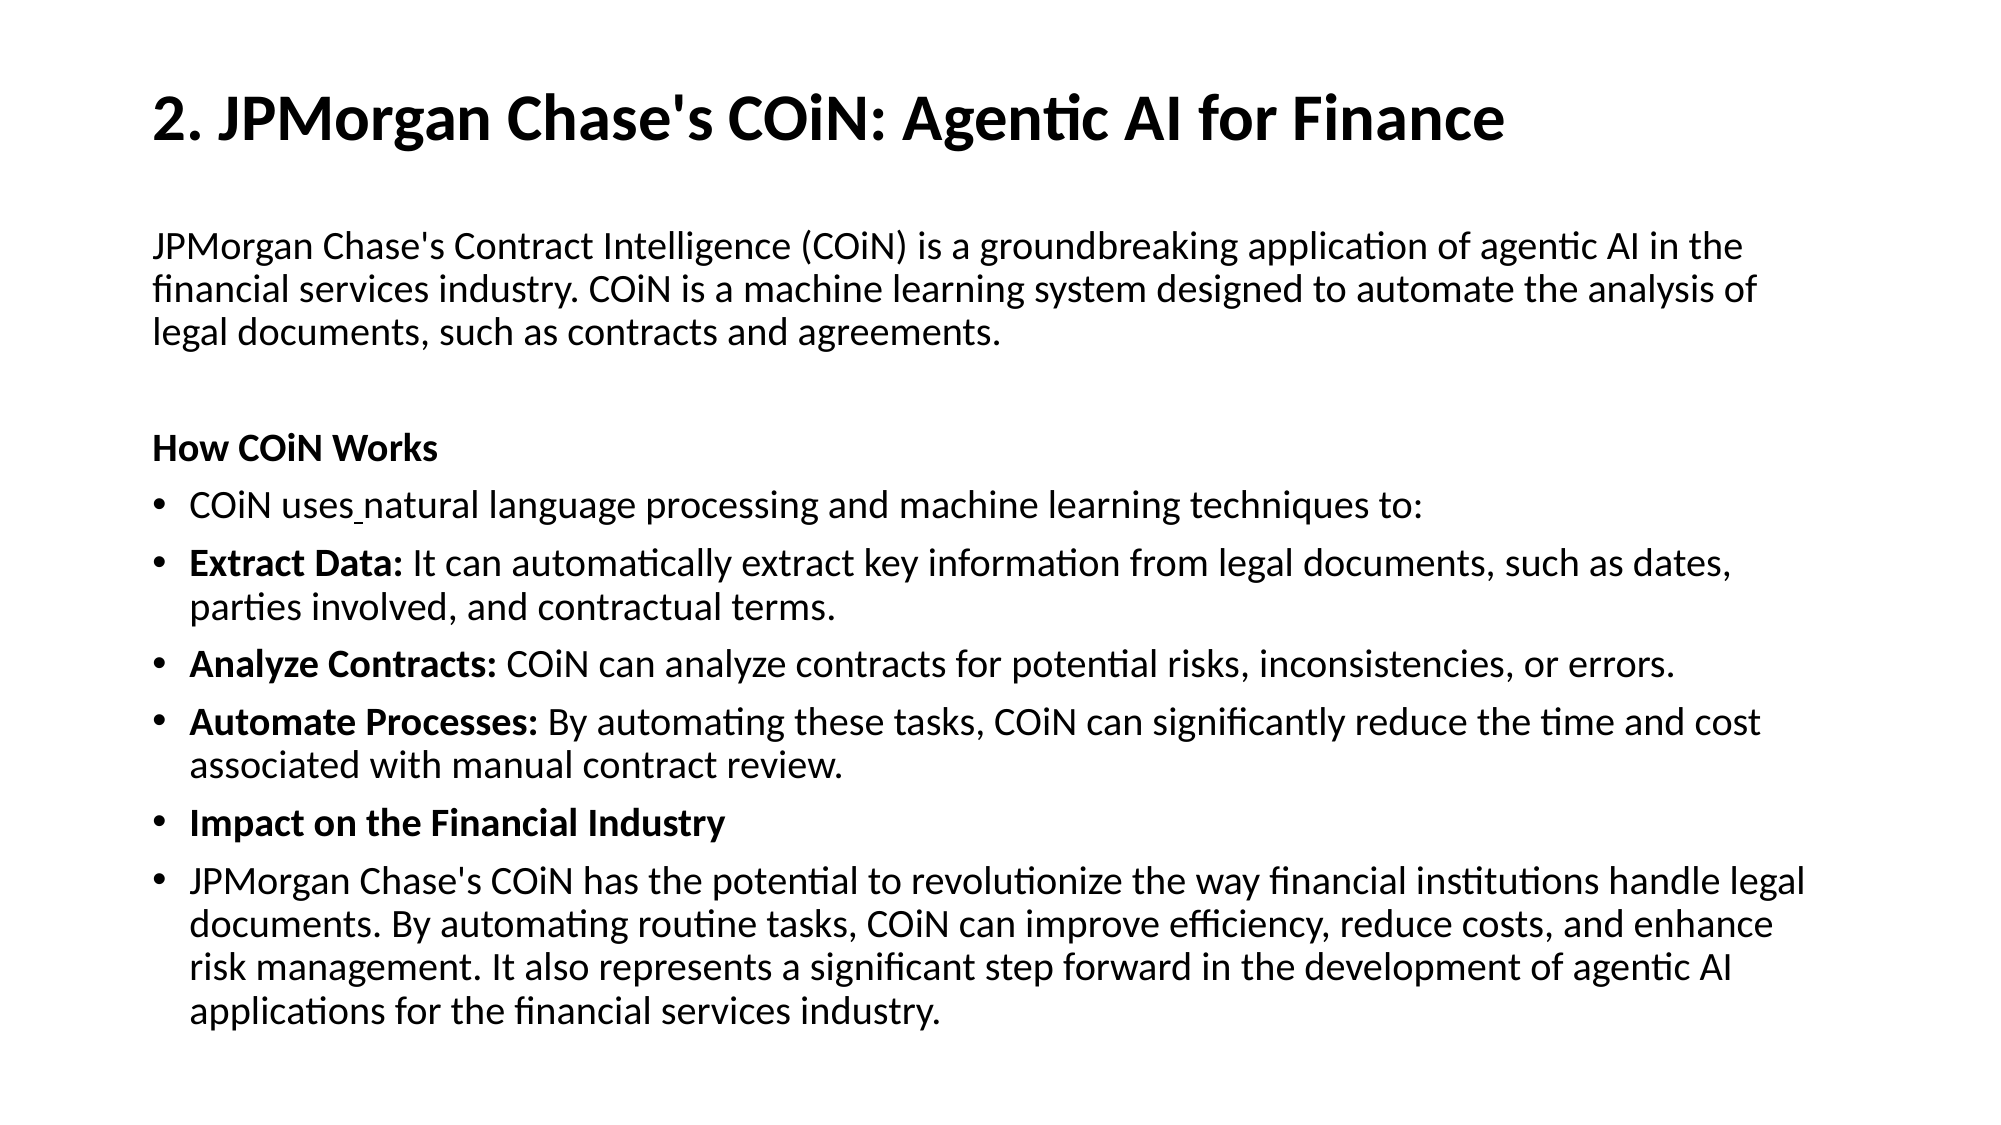

# 2. JPMorgan Chase's COiN: Agentic AI for Finance
JPMorgan Chase's Contract Intelligence (COiN) is a groundbreaking application of agentic AI in the financial services industry. COiN is a machine learning system designed to automate the analysis of legal documents, such as contracts and agreements.

How COiN Works
COiN uses natural language processing and machine learning techniques to:
Extract Data: It can automatically extract key information from legal documents, such as dates, parties involved, and contractual terms.
Analyze Contracts: COiN can analyze contracts for potential risks, inconsistencies, or errors.
Automate Processes: By automating these tasks, COiN can significantly reduce the time and cost associated with manual contract review.
Impact on the Financial Industry
JPMorgan Chase's COiN has the potential to revolutionize the way financial institutions handle legal documents. By automating routine tasks, COiN can improve efficiency, reduce costs, and enhance risk management. It also represents a significant step forward in the development of agentic AI applications for the financial services industry.